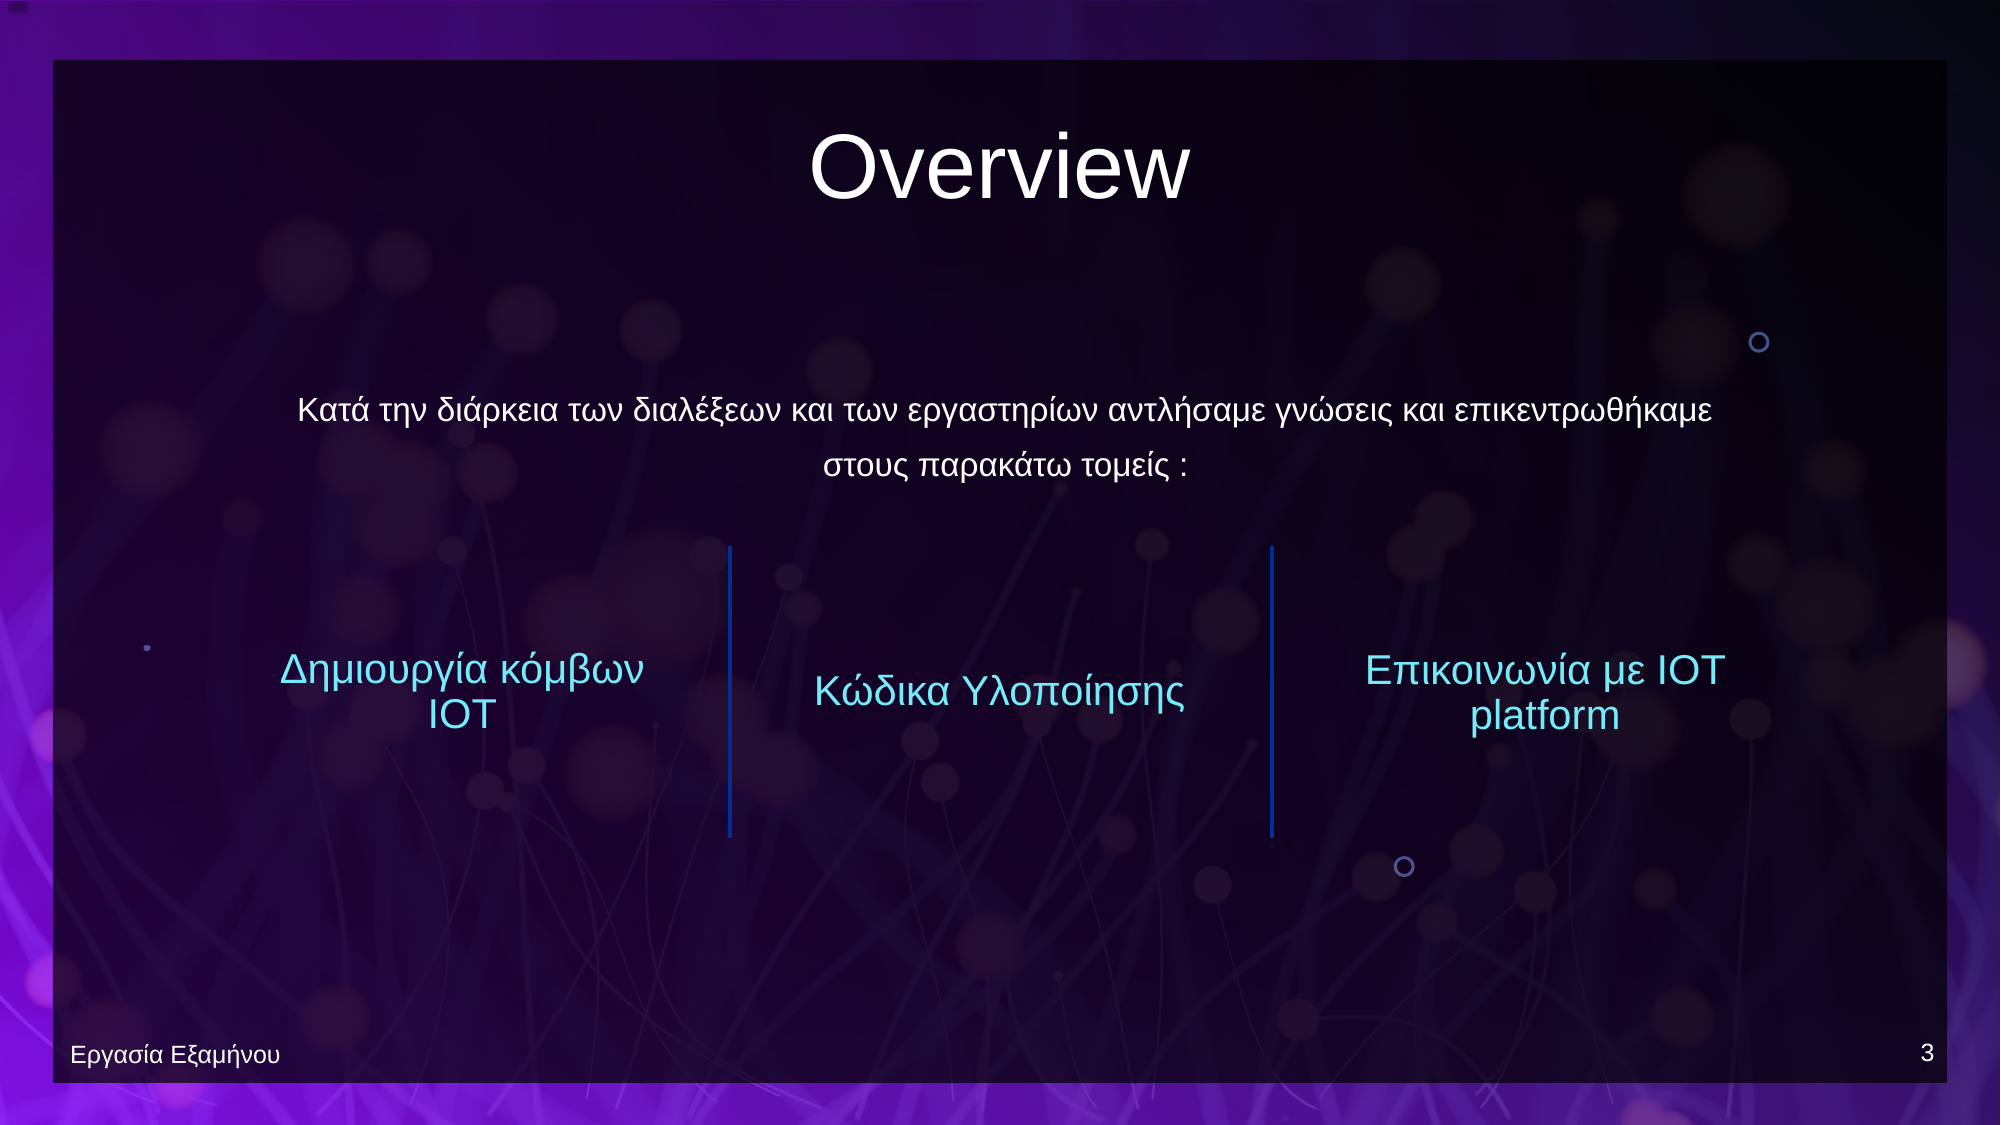

# Overview
Κατά την διάρκεια των διαλέξεων και των εργαστηρίων αντλήσαμε γνώσεις και επικεντρωθήκαμε στους παρακάτω τομείς :

Επικοινωνία με ΙΟΤ platform
Κώδικα Υλοποίησης
Δημιουργία κόμβων ΙΟΤ
3
Εργασία Εξαμήνου